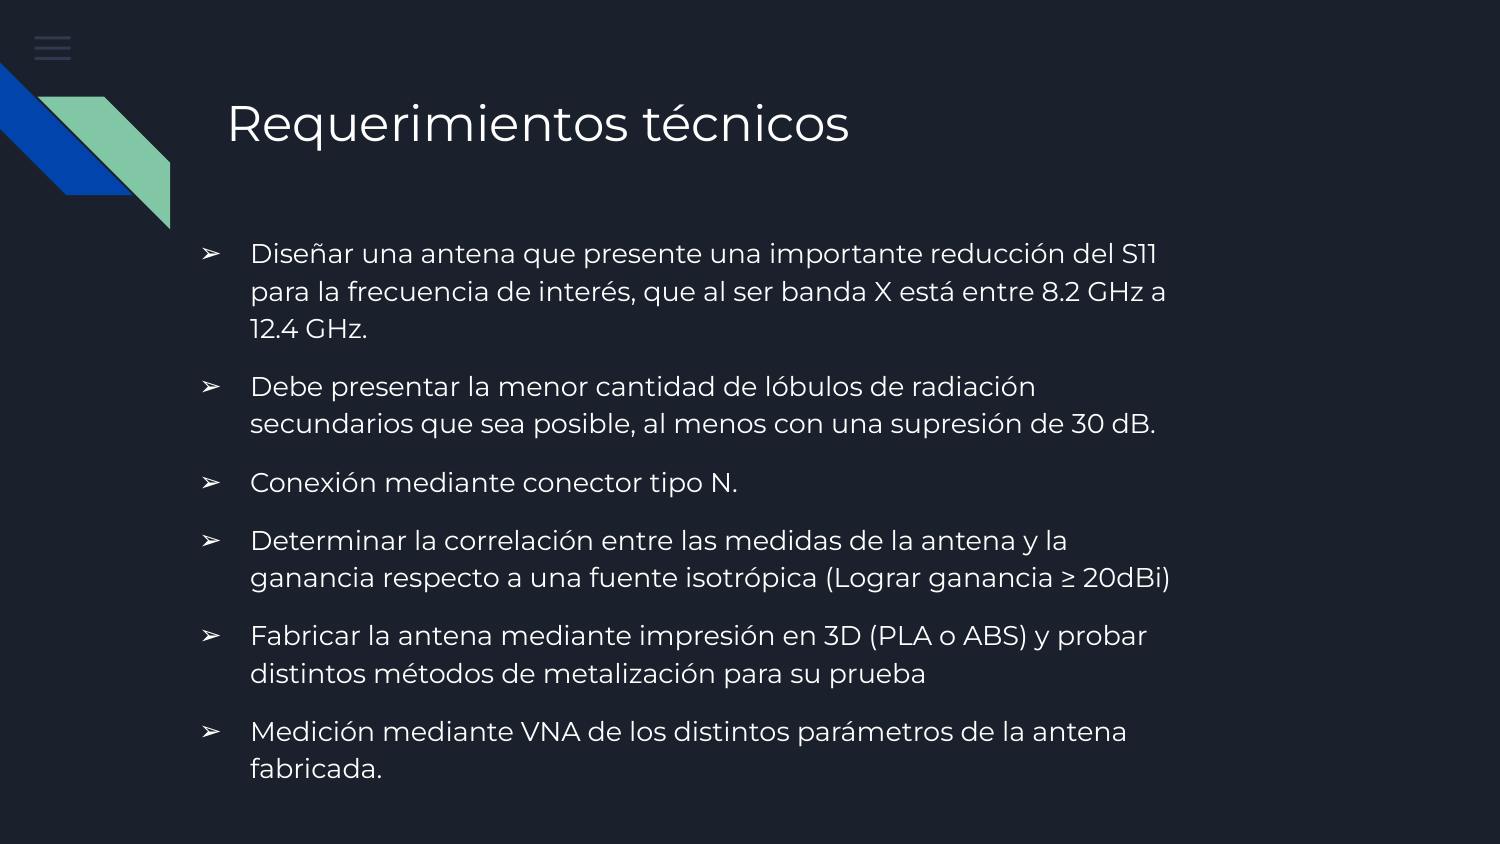

# Requerimientos técnicos
Diseñar una antena que presente una importante reducción del S11 para la frecuencia de interés, que al ser banda X está entre 8.2 GHz a 12.4 GHz.
Debe presentar la menor cantidad de lóbulos de radiación secundarios que sea posible, al menos con una supresión de 30 dB.
Conexión mediante conector tipo N.
Determinar la correlación entre las medidas de la antena y la ganancia respecto a una fuente isotrópica (Lograr ganancia ≥ 20dBi)
Fabricar la antena mediante impresión en 3D (PLA o ABS) y probar distintos métodos de metalización para su prueba
Medición mediante VNA de los distintos parámetros de la antena fabricada.